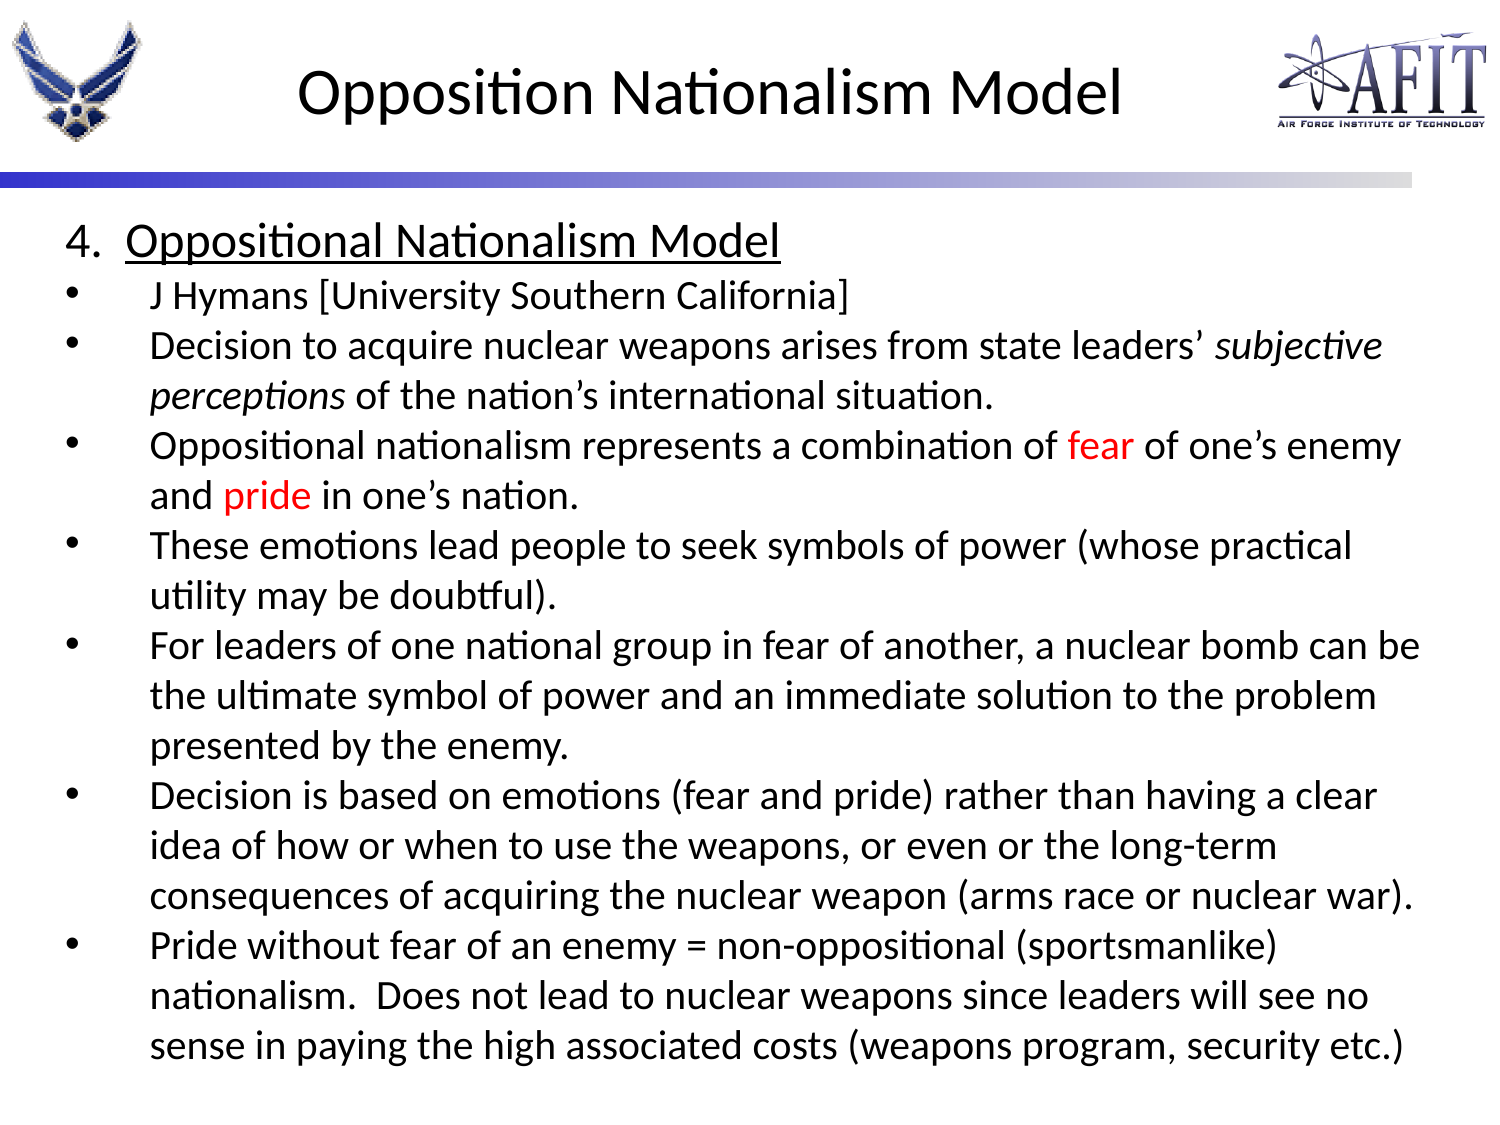

# Opposition Nationalism Model
4.  Oppositional Nationalism Model
J Hymans [University Southern California]
Decision to acquire nuclear weapons arises from state leaders’ subjective perceptions of the nation’s international situation.
Oppositional nationalism represents a combination of fear of one’s enemy and pride in one’s nation.
These emotions lead people to seek symbols of power (whose practical utility may be doubtful).
For leaders of one national group in fear of another, a nuclear bomb can be the ultimate symbol of power and an immediate solution to the problem presented by the enemy.
Decision is based on emotions (fear and pride) rather than having a clear idea of how or when to use the weapons, or even or the long-term consequences of acquiring the nuclear weapon (arms race or nuclear war).
Pride without fear of an enemy = non-oppositional (sportsmanlike) nationalism.  Does not lead to nuclear weapons since leaders will see no sense in paying the high associated costs (weapons program, security etc.)